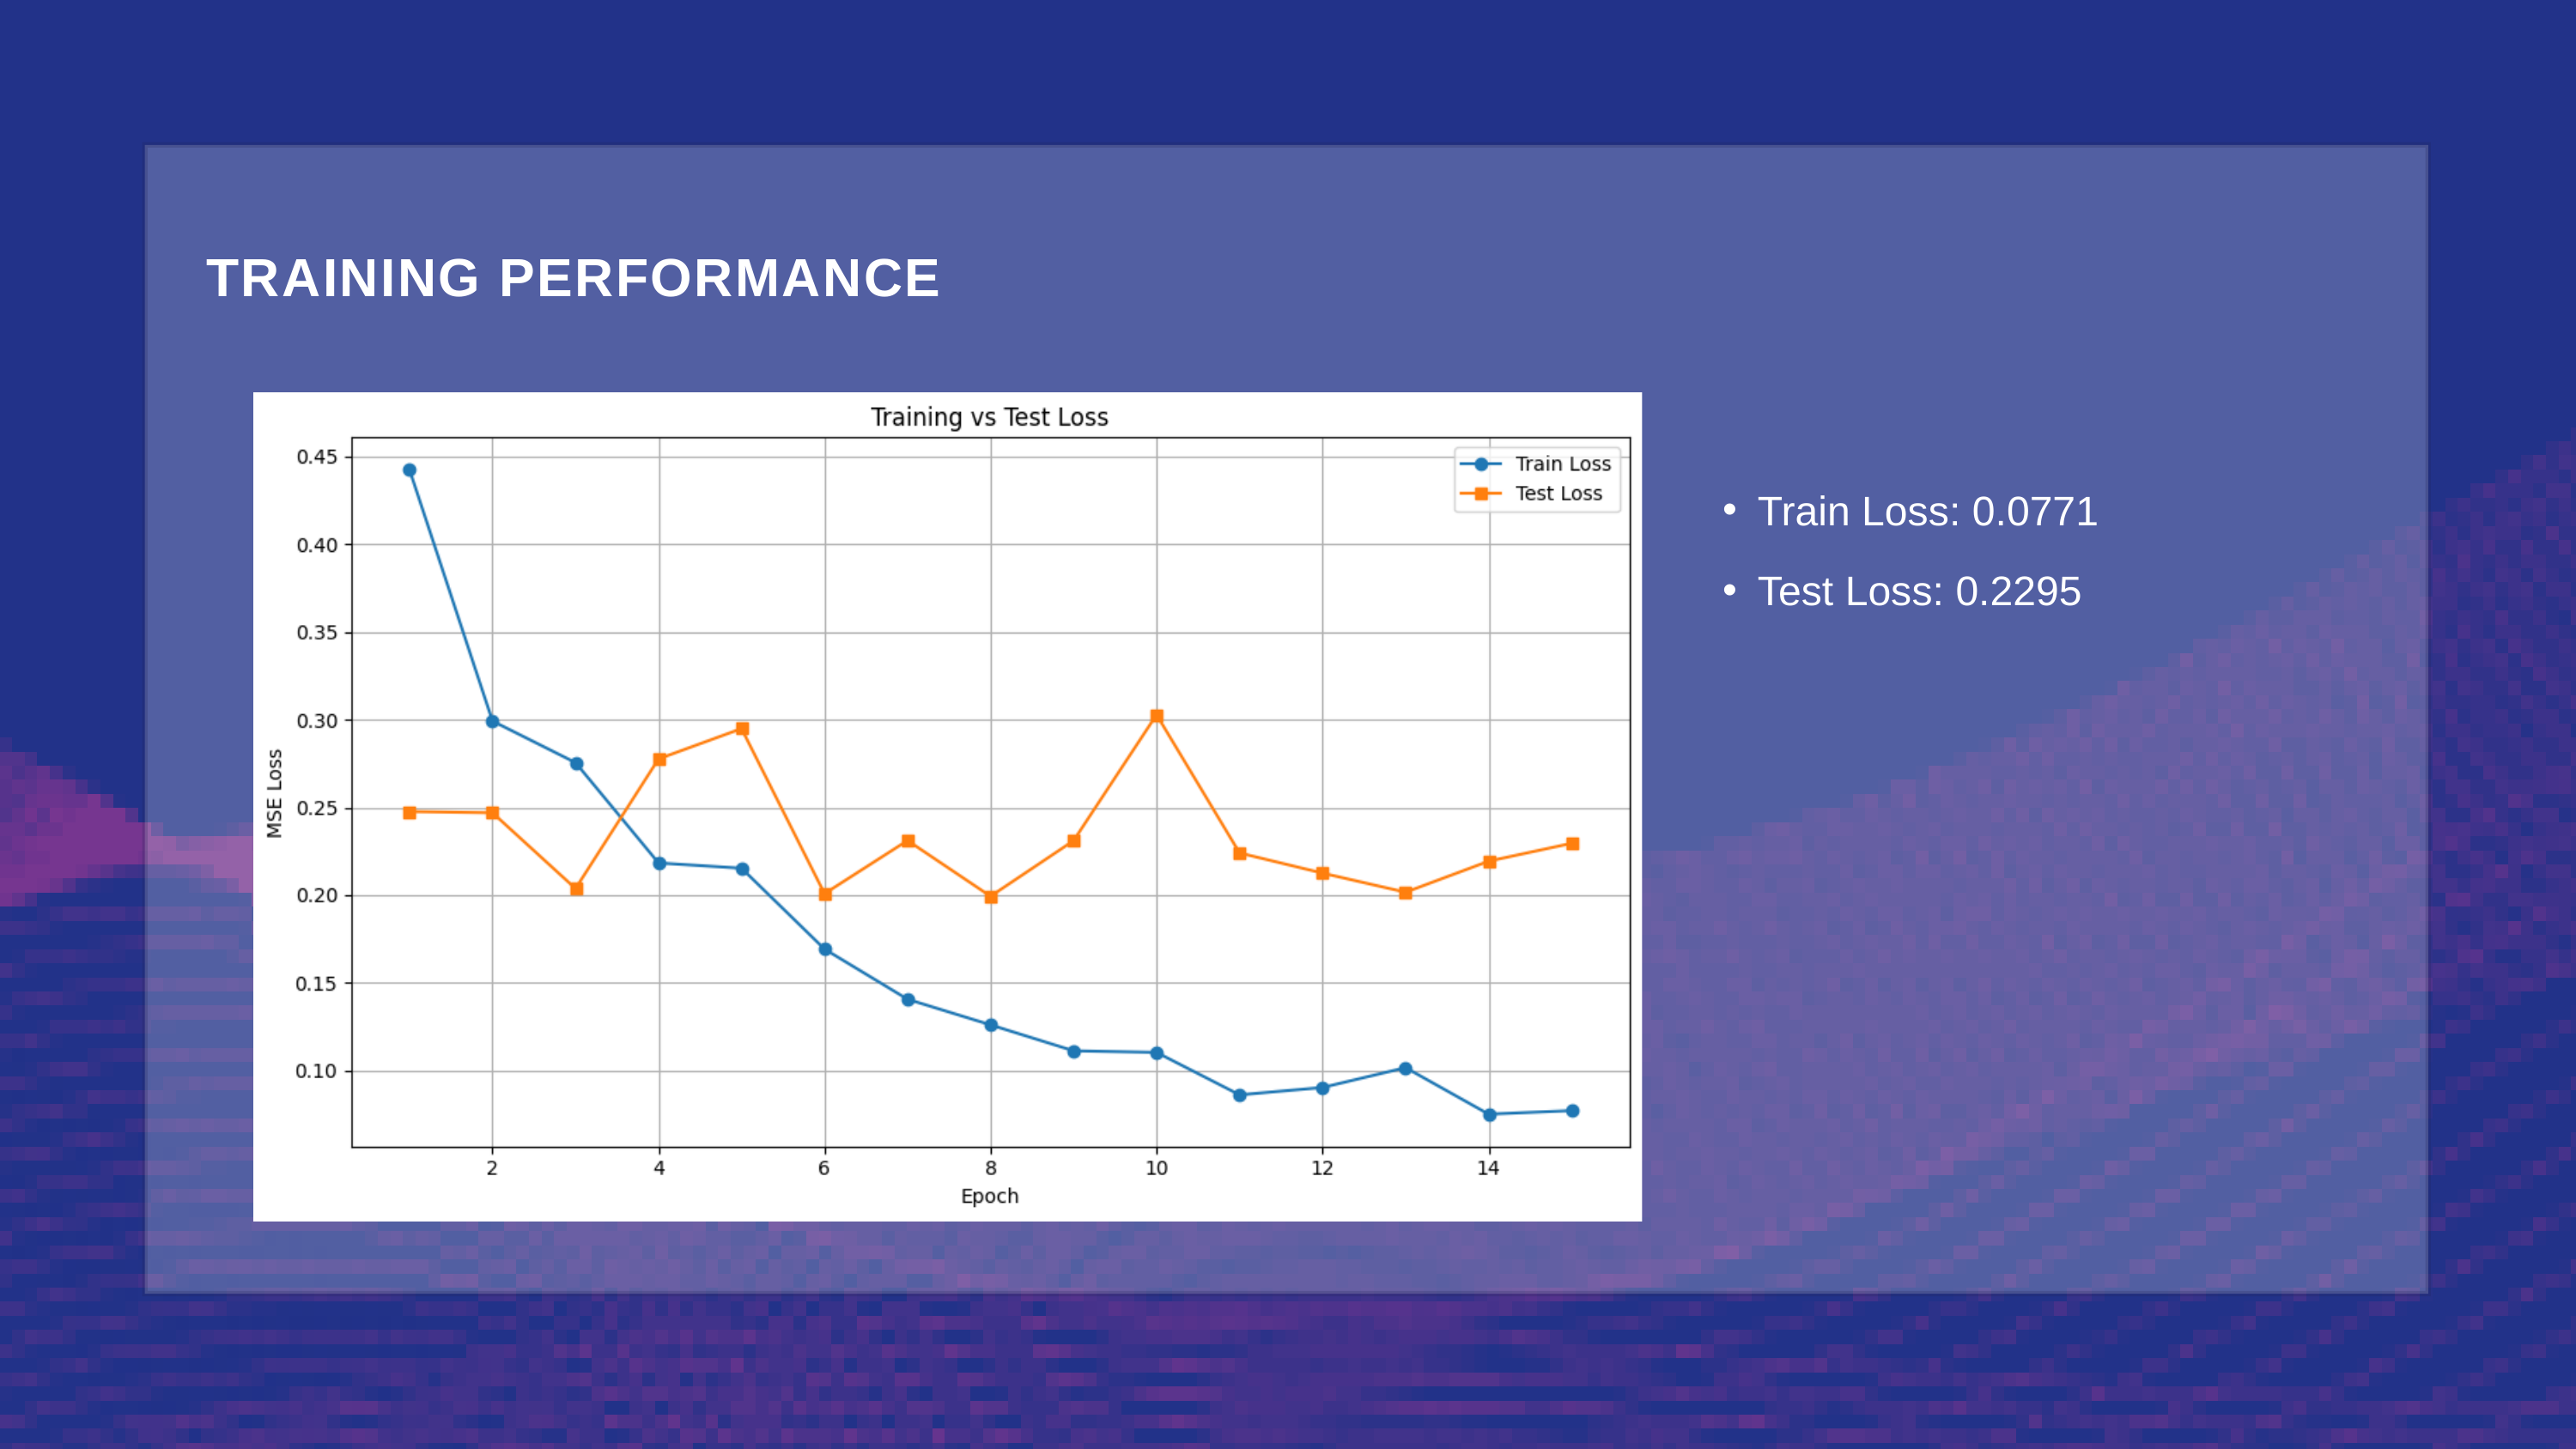

Batch size
TRAINING PERFORMANCE

Train Loss: 0.0771
Test Loss: 0.2295